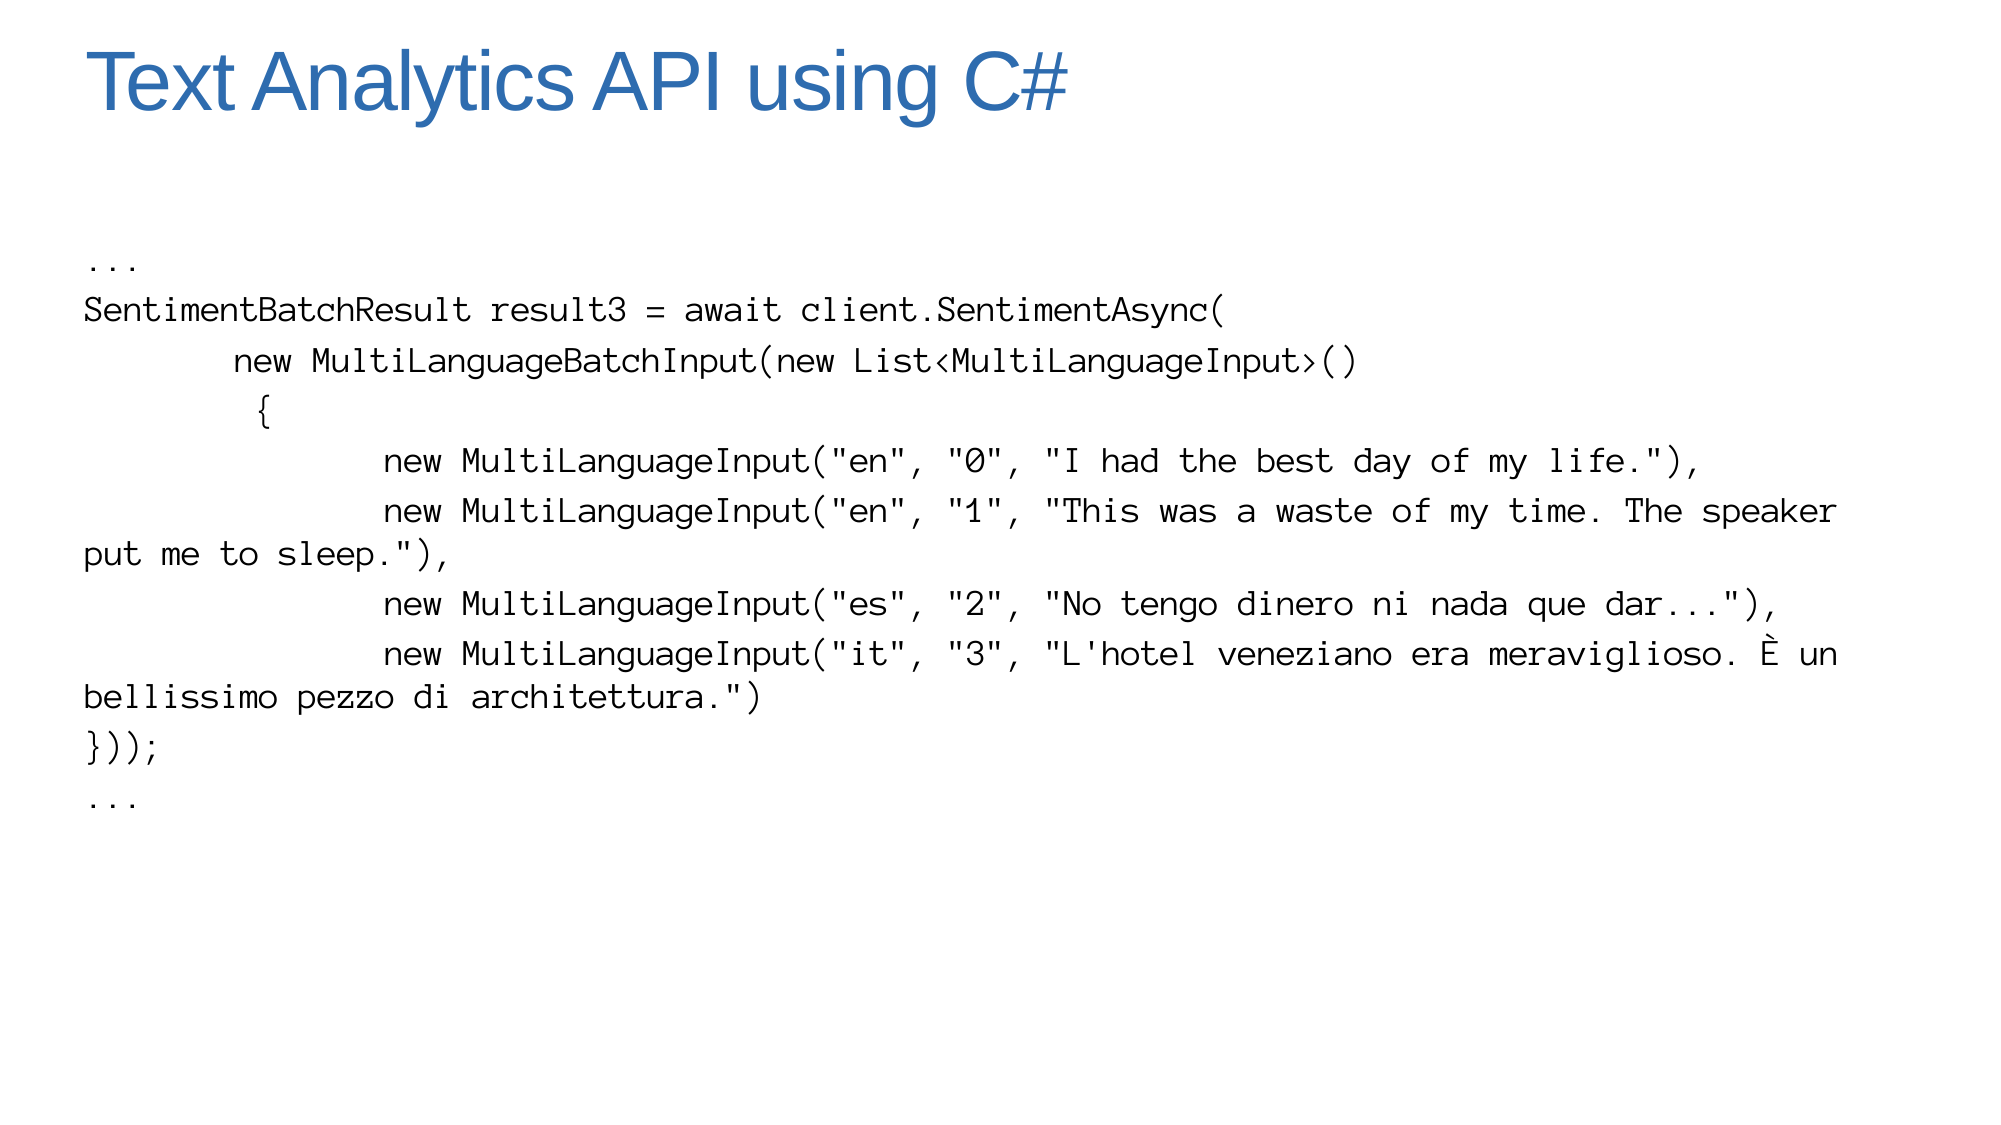

# Text Analytics API using C#
...
SentimentBatchResult result3 = await client.SentimentAsync(
	new MultiLanguageBatchInput(new List<MultiLanguageInput>()
	 {
		new MultiLanguageInput("en", "0", "I had the best day of my life."),
		new MultiLanguageInput("en", "1", "This was a waste of my time. The speaker put me to sleep."),
		new MultiLanguageInput("es", "2", "No tengo dinero ni nada que dar..."),
		new MultiLanguageInput("it", "3", "L'hotel veneziano era meraviglioso. È un bellissimo pezzo di architettura.")
}));
...